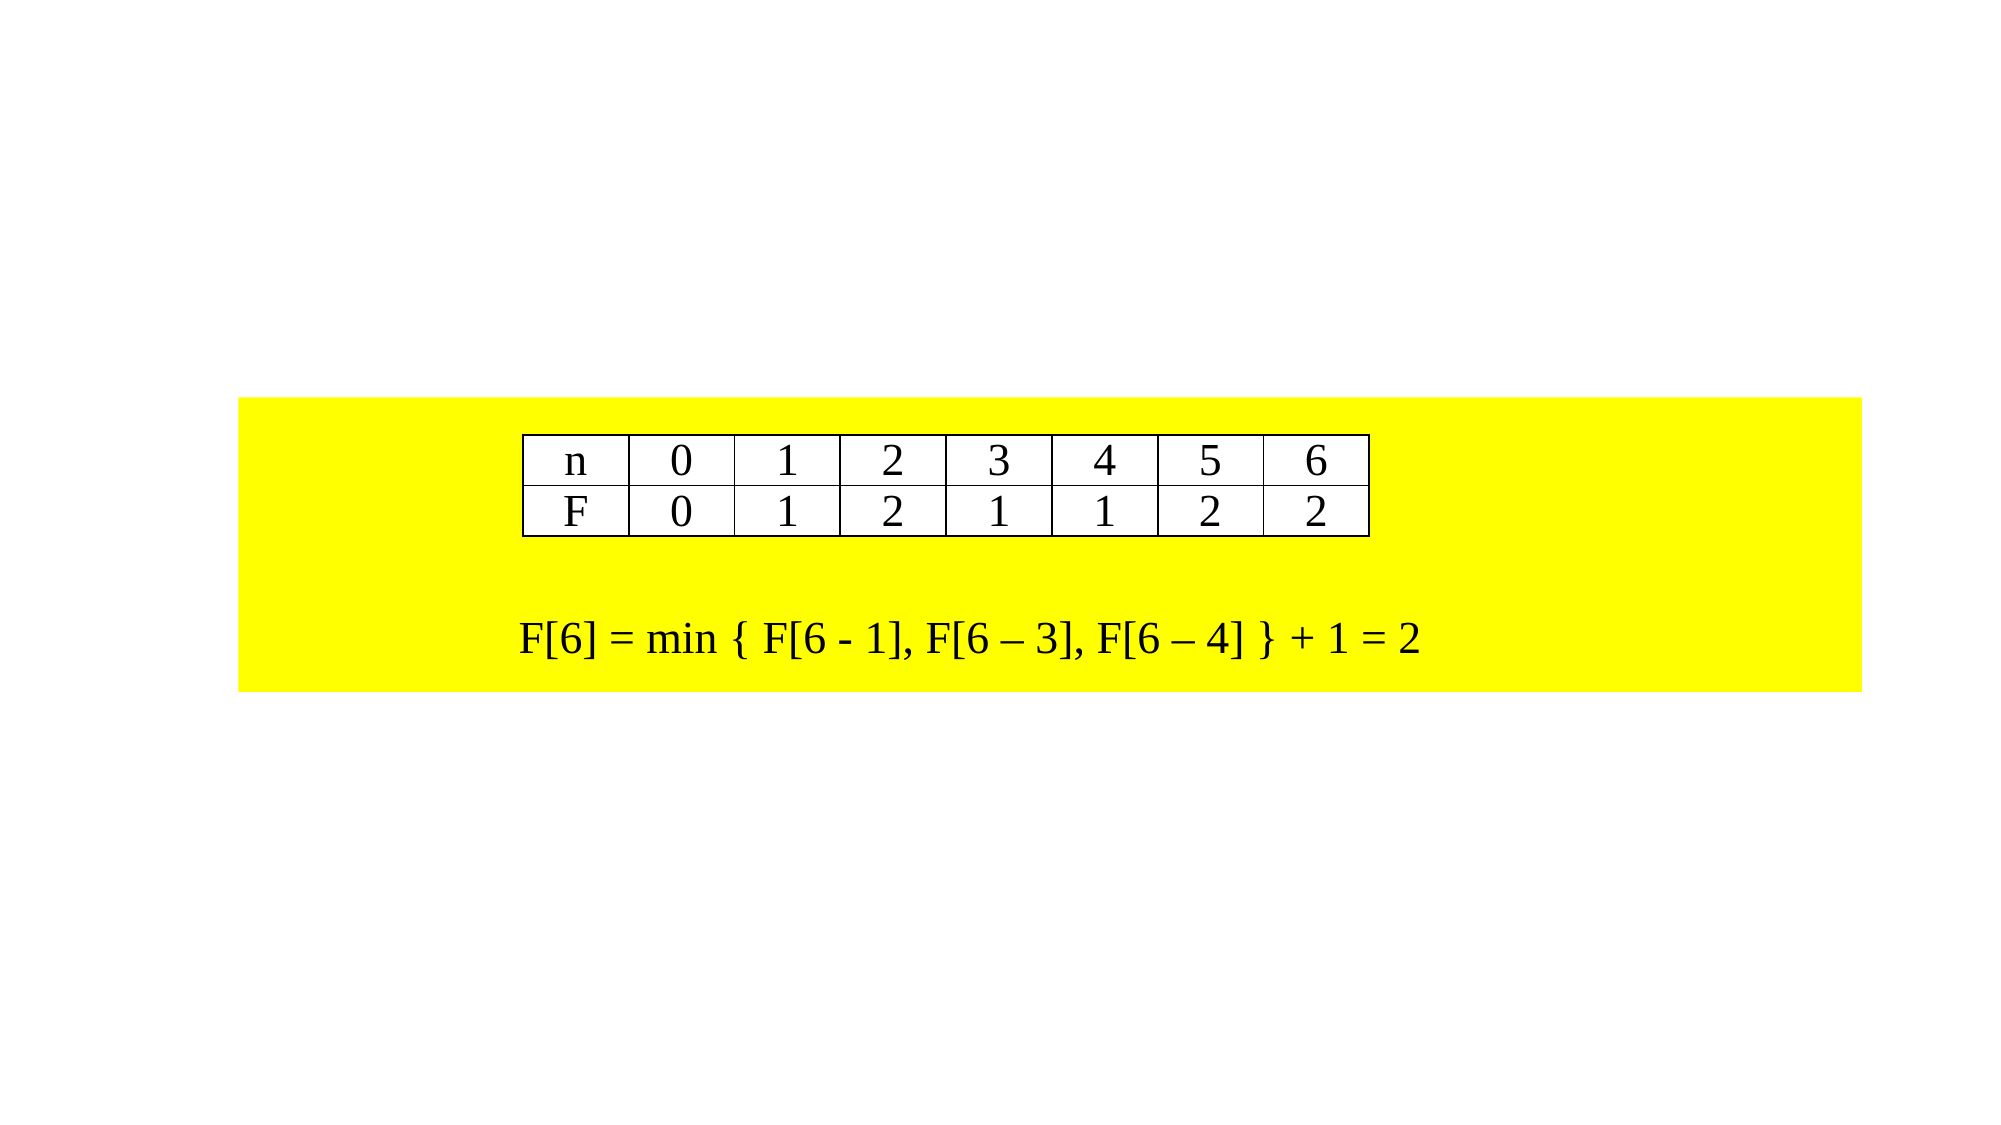

| n | 0 | 1 | 2 | 3 | 4 | 5 | 6 |
| --- | --- | --- | --- | --- | --- | --- | --- |
| F | 0 | 1 | 2 | 1 | 1 | 2 | 2 |
F[6] = min { F[6 - 1], F[6 – 3], F[6 – 4] } + 1 = 2